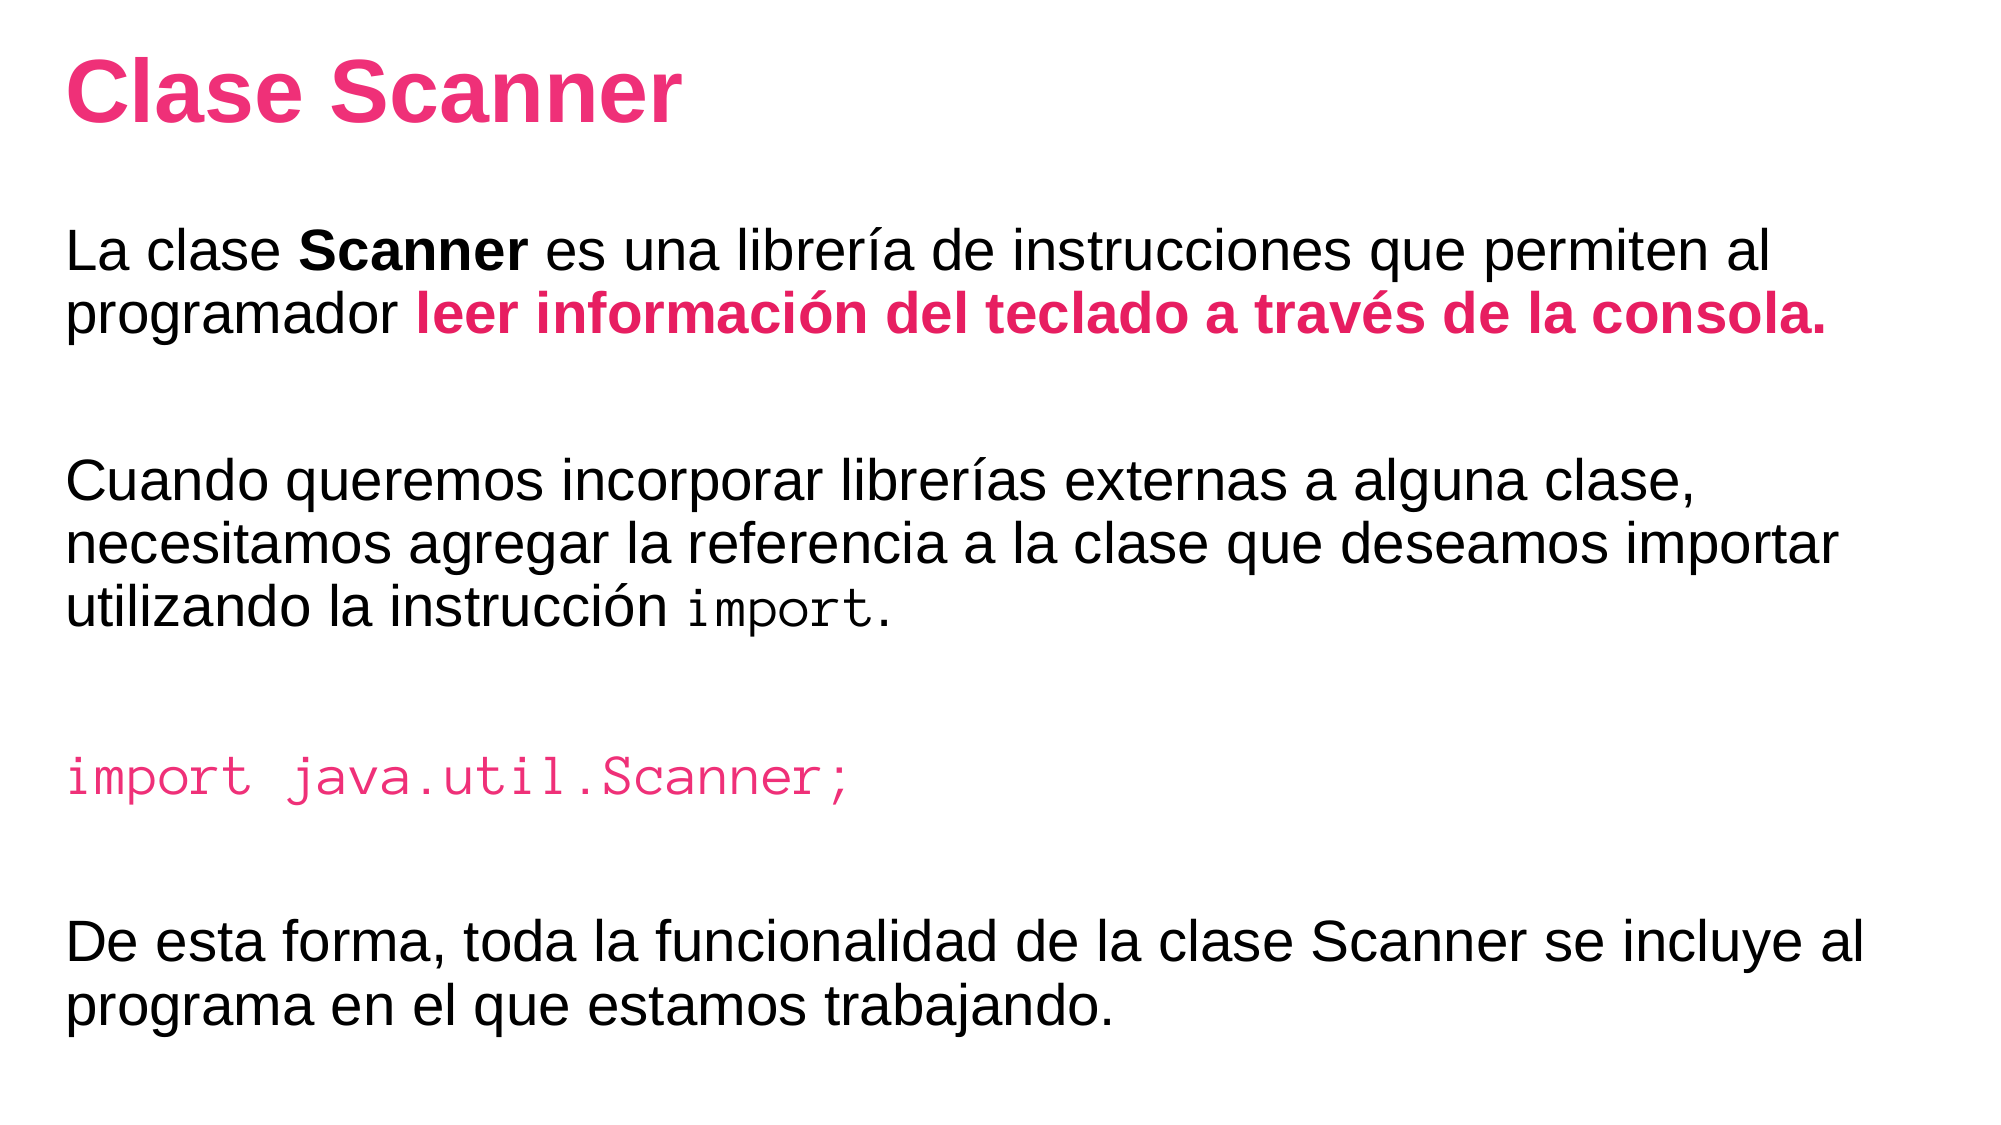

# Clase Scanner
La clase Scanner es una librería de instrucciones que permiten al programador leer información del teclado a través de la consola.

Cuando queremos incorporar librerías externas a alguna clase, necesitamos agregar la referencia a la clase que deseamos importar utilizando la instrucción import.

import java.util.Scanner;

De esta forma, toda la funcionalidad de la clase Scanner se incluye al programa en el que estamos trabajando.